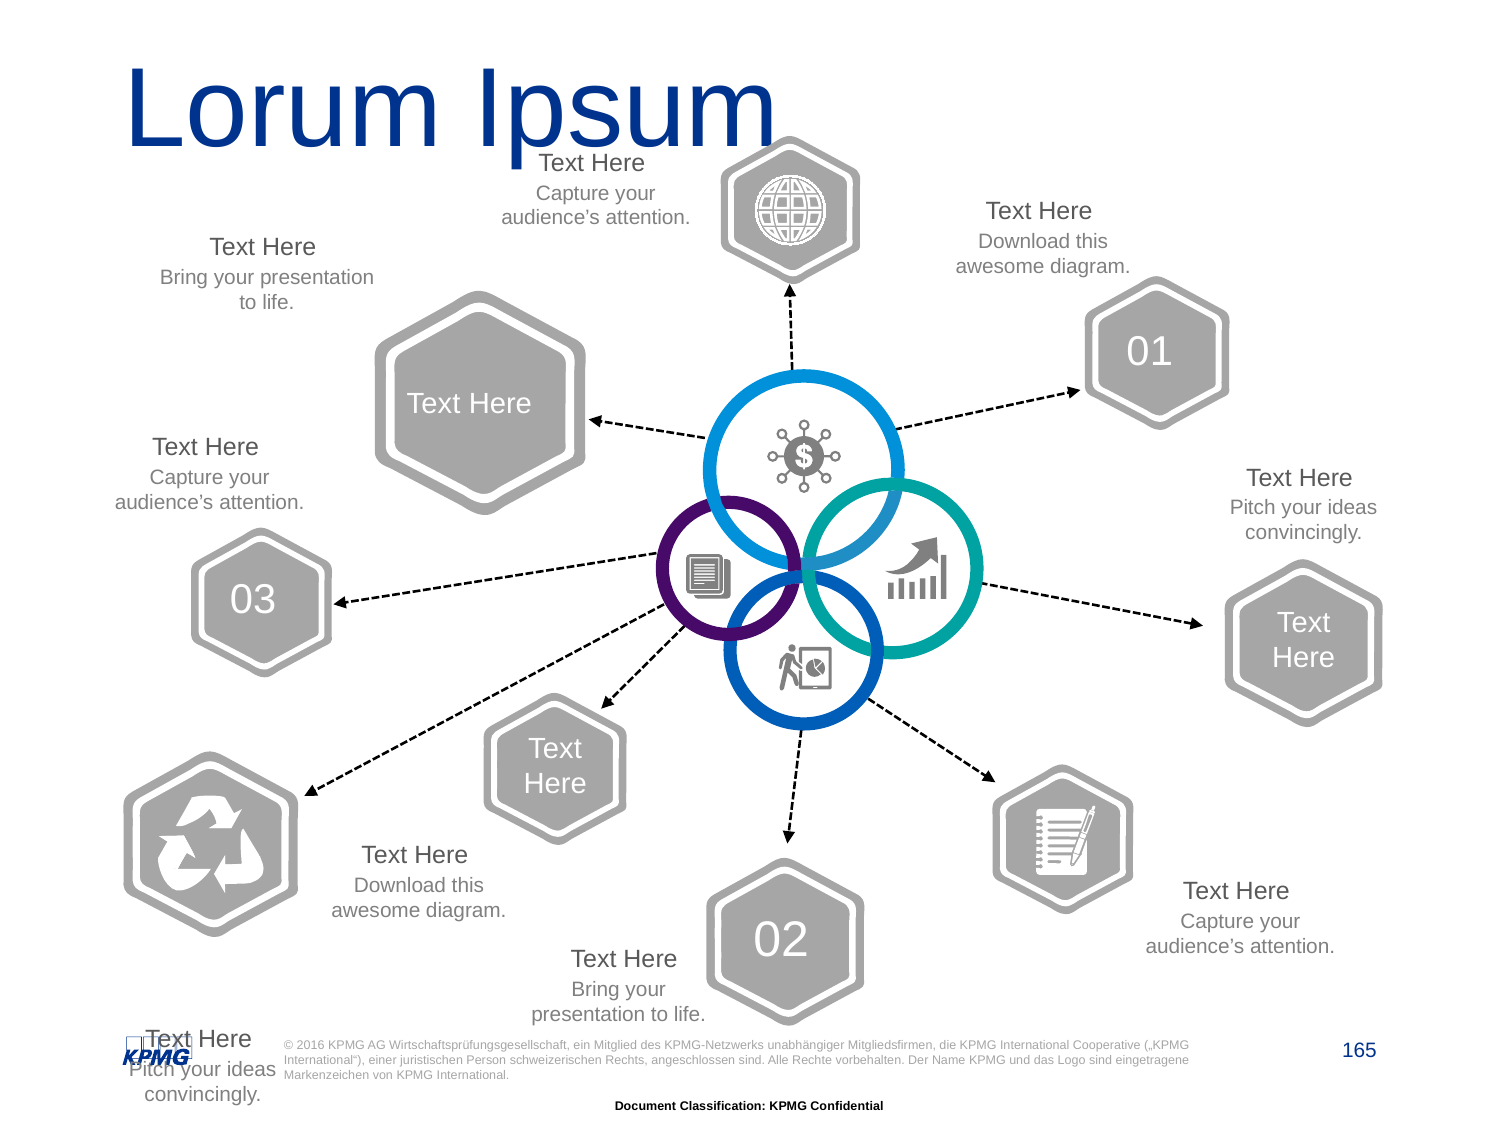

# Lorum Ipsum

01

Text Here

03

Text Here

Text Here

02

Text Here
Capture your audience’s attention.
Text Here
Download this awesome diagram.
Text Here
Bring your presentation to life.
Text Here
Capture your audience’s attention.
Text Here
Pitch your ideas convincingly.
Text Here
Download this awesome diagram.
Text Here
Capture your audience’s attention.
Text Here
Bring your presentation to life.
Text Here
Pitch your ideas convincingly.